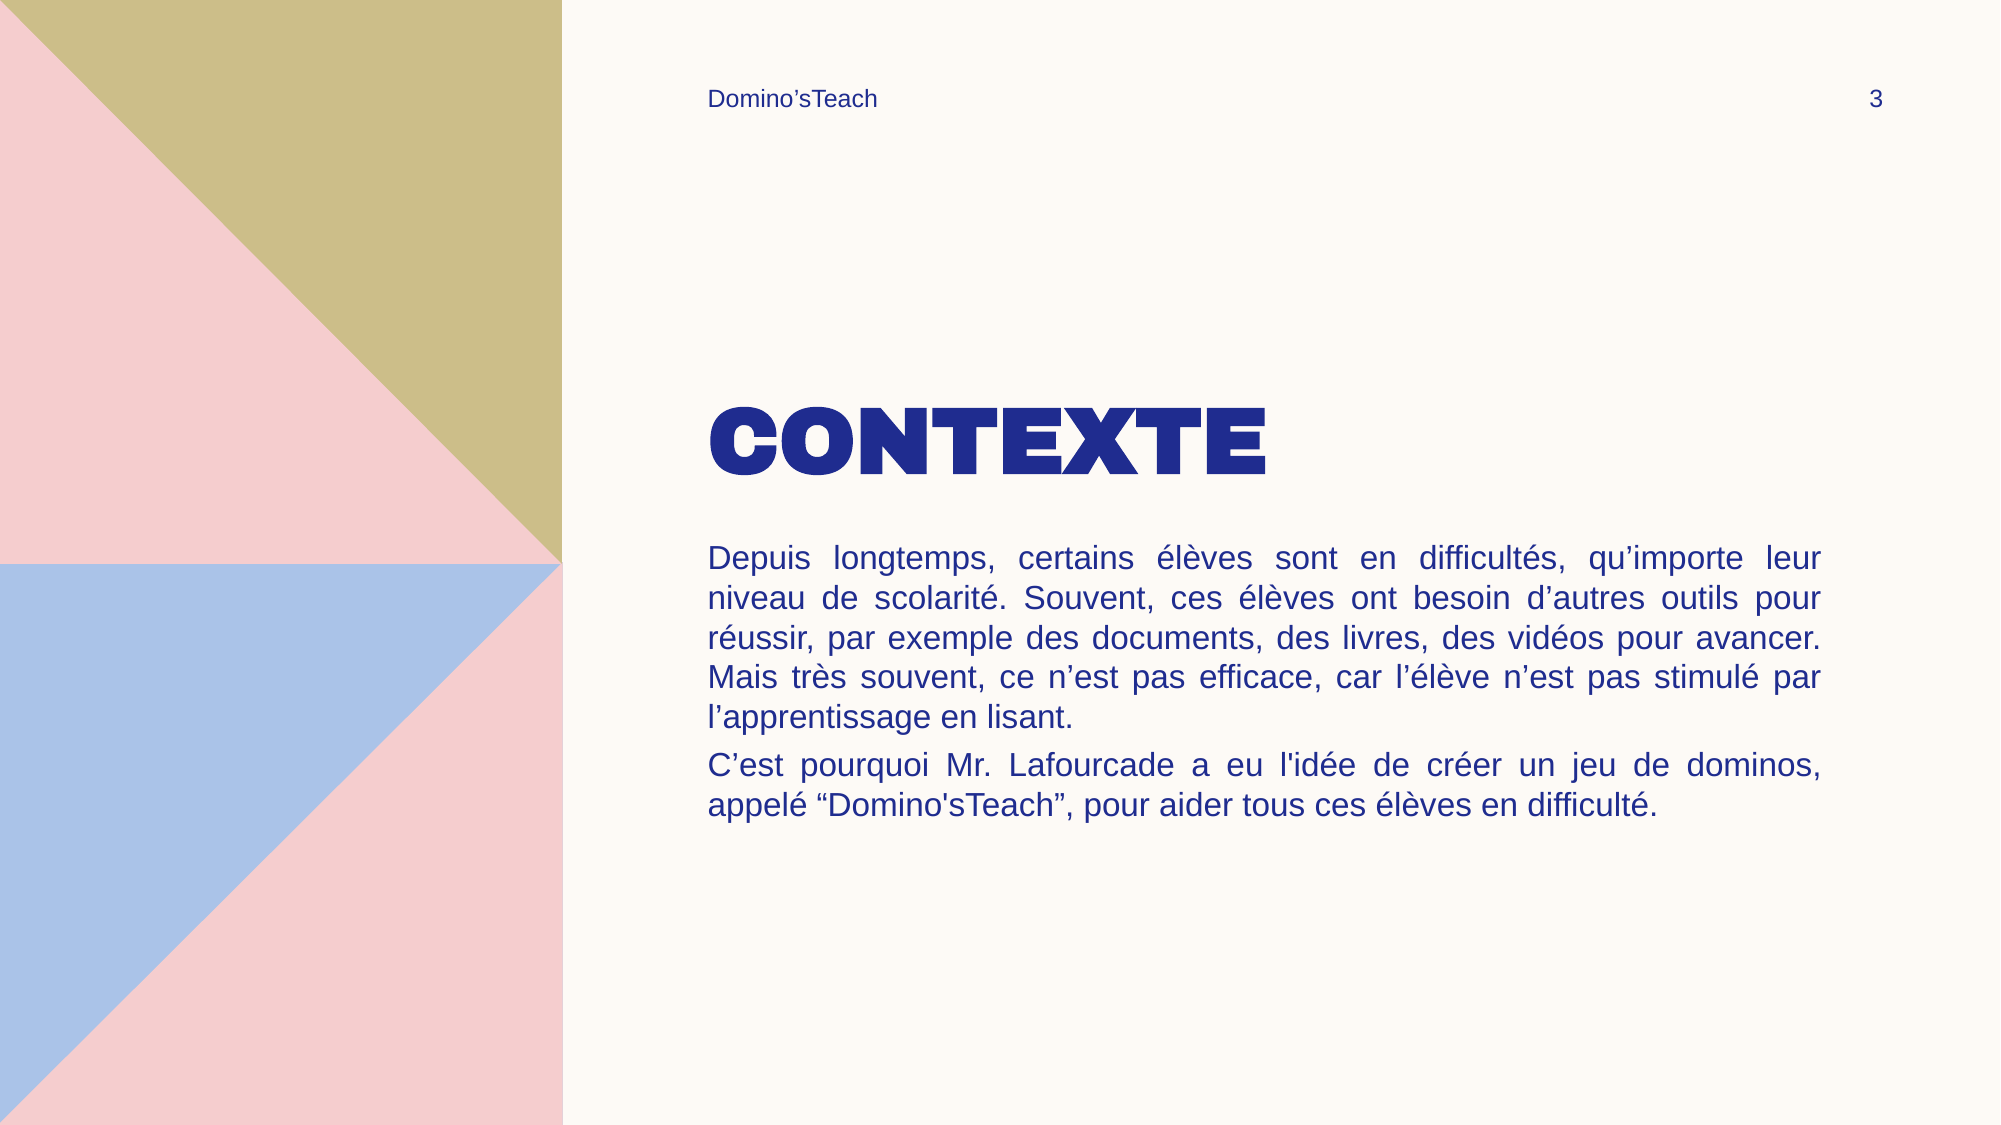

Domino’sTeach
3
Contexte
Depuis longtemps, certains élèves sont en difficultés, qu’importe leur niveau de scolarité. Souvent, ces élèves ont besoin d’autres outils pour réussir, par exemple des documents, des livres, des vidéos pour avancer. Mais très souvent, ce n’est pas efficace, car l’élève n’est pas stimulé par l’apprentissage en lisant.
C’est pourquoi Mr. Lafourcade a eu l'idée de créer un jeu de dominos, appelé “Domino'sTeach”, pour aider tous ces élèves en difficulté.